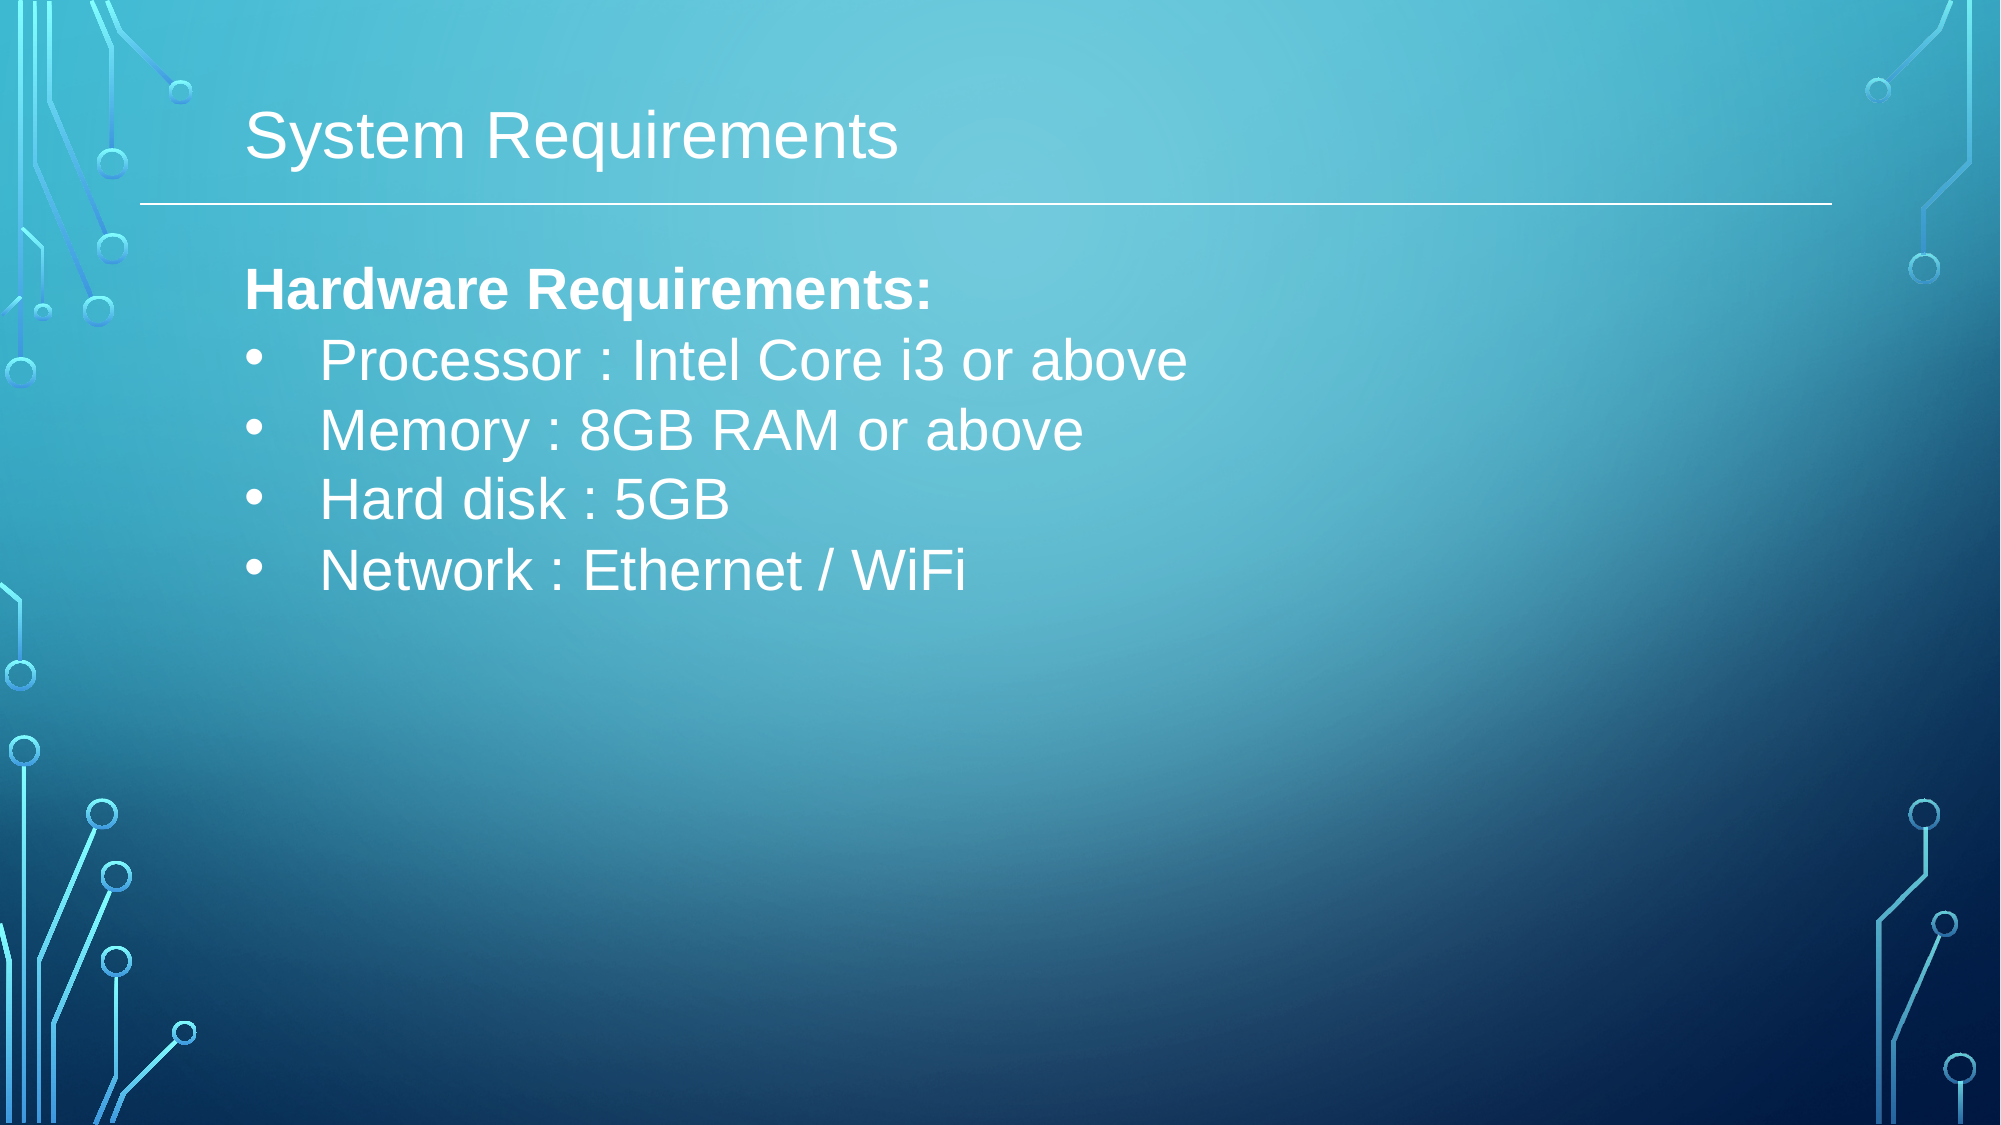

System Requirements

Hardware Requirements:
Processor : Intel Core i3 or above
Memory : 8GB RAM or above
Hard disk : 5GB
Network : Ethernet / WiFi